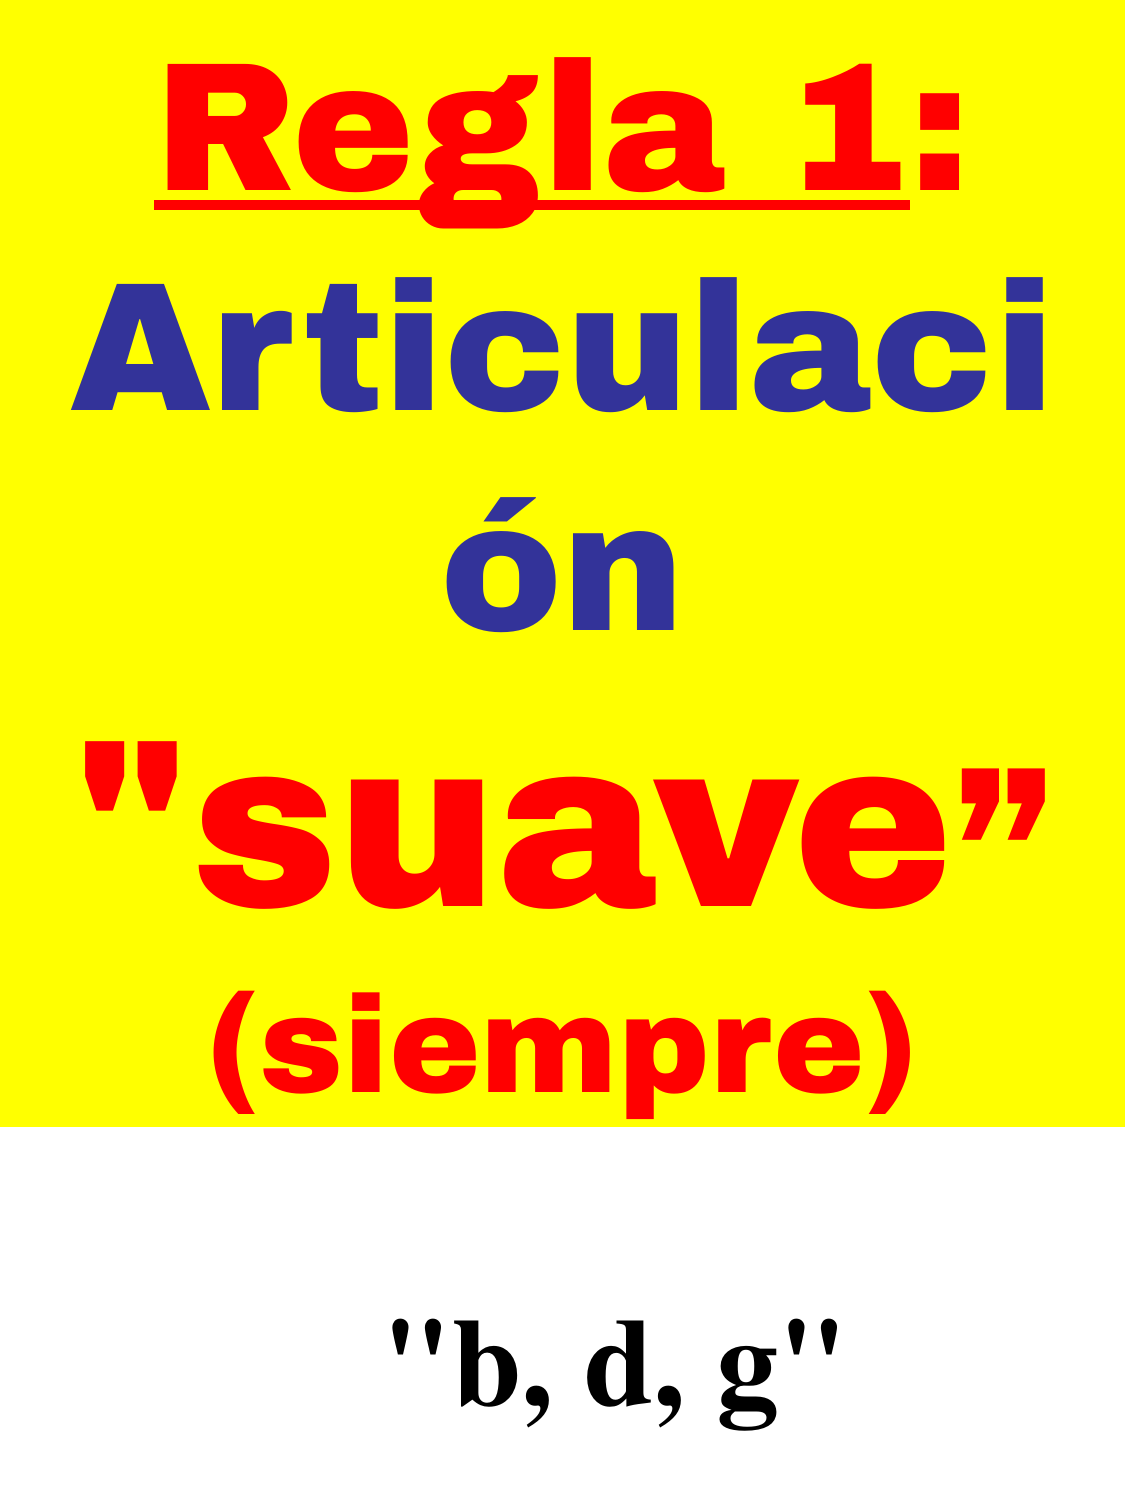

Regla 1:
Articulación
"suave”
(siempre)
"b, d, g"